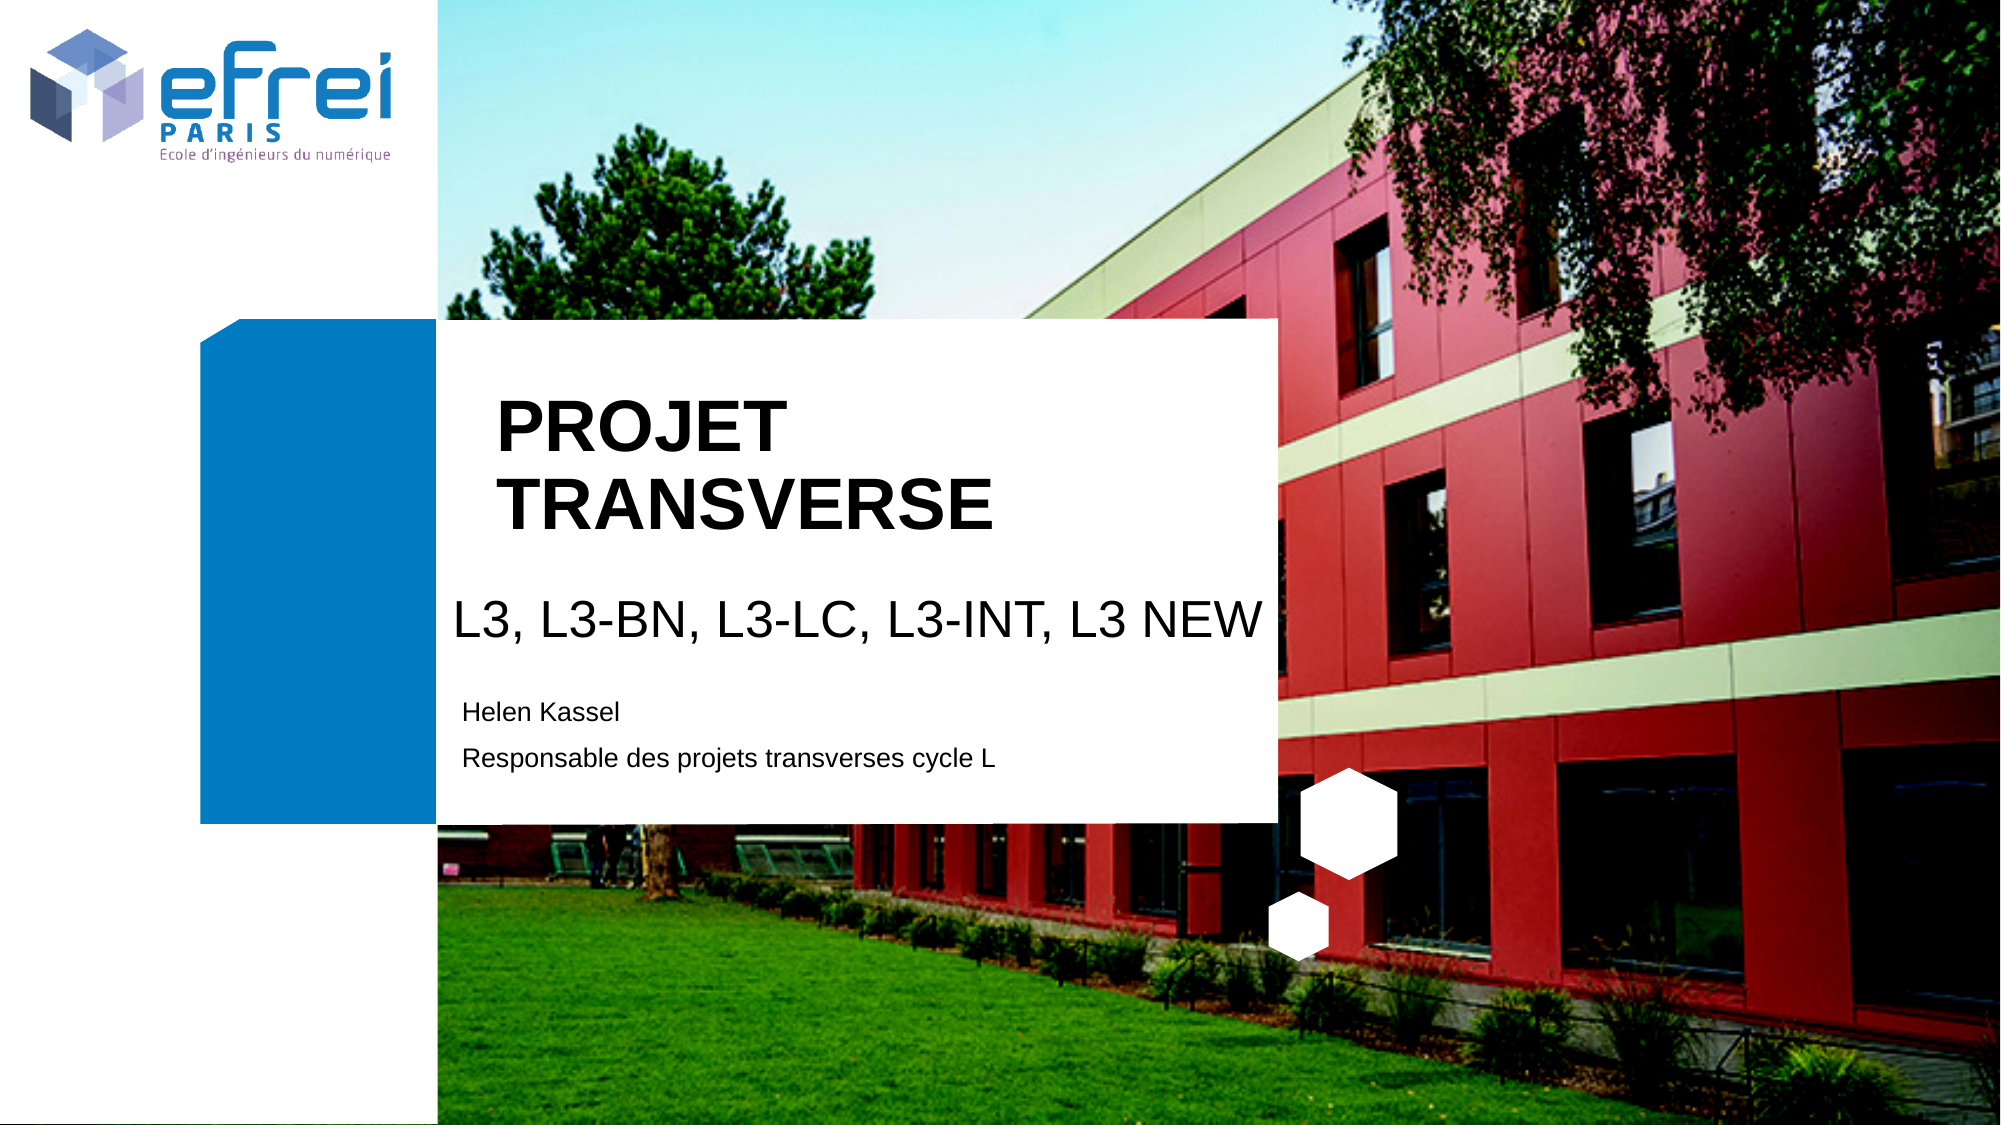

# PROJET TRANSVERSE
L3, L3-BN, L3-LC, L3-INT, L3 NEW
Helen Kassel
Responsable des projets transverses cycle L